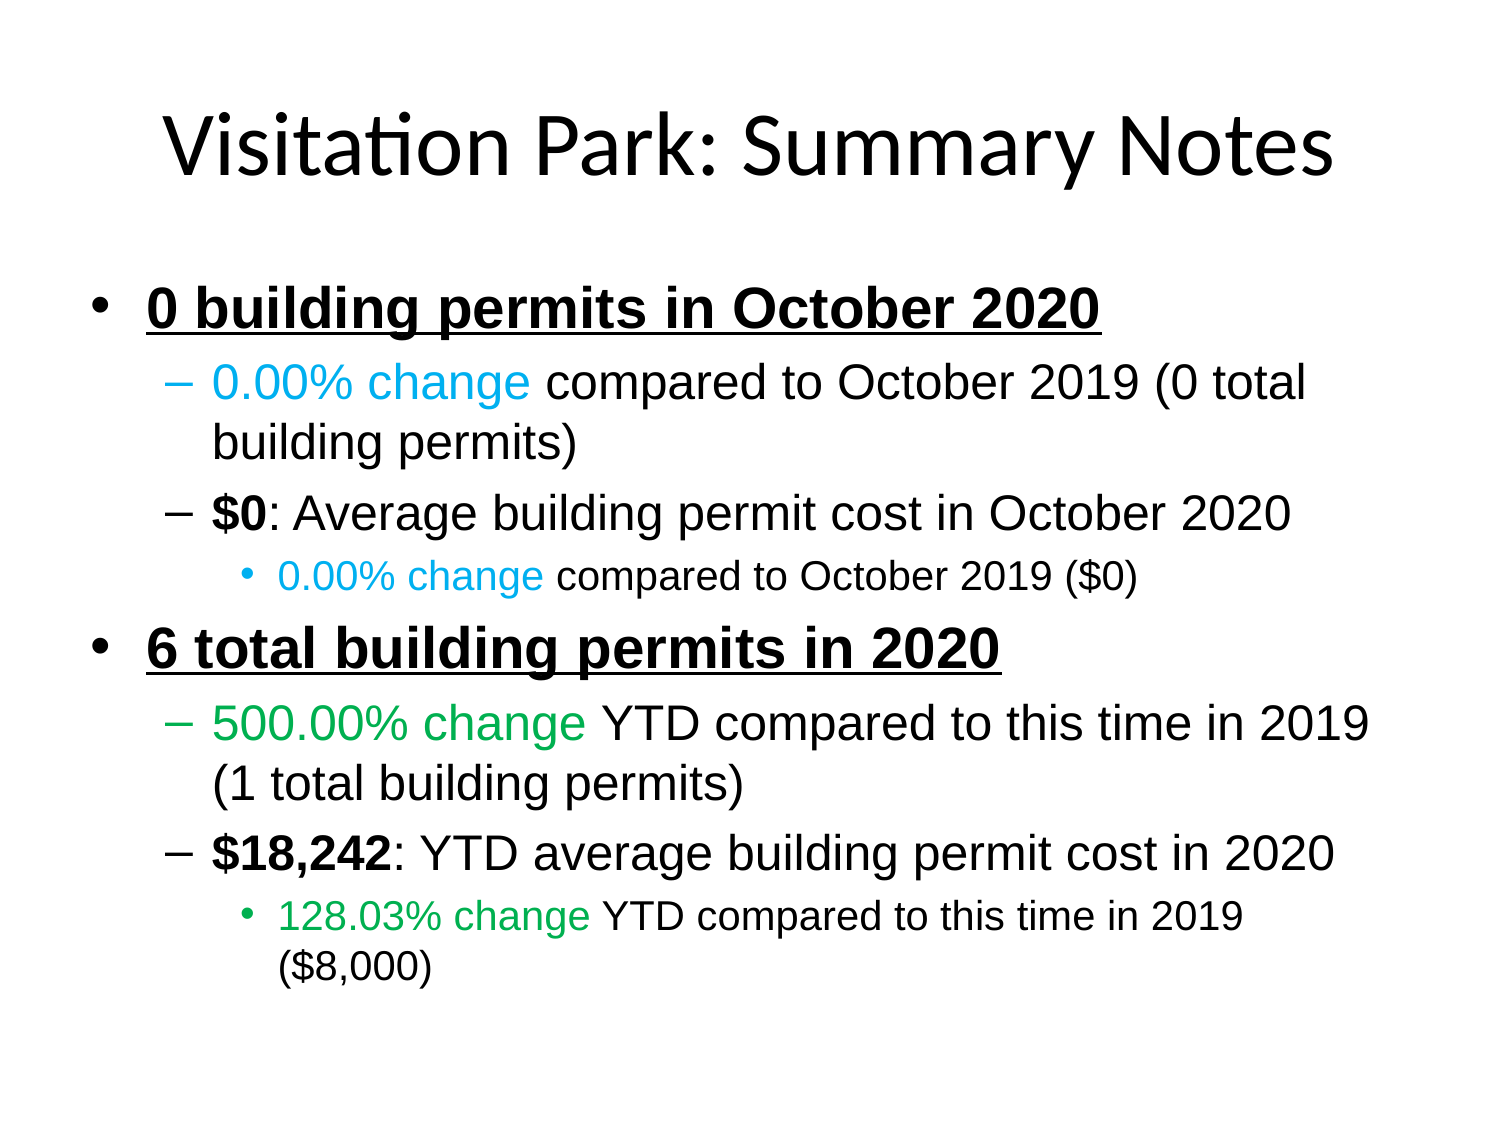

# Visitation Park: Summary Notes
0 building permits in October 2020
0.00% change compared to October 2019 (0 total building permits)
$0: Average building permit cost in October 2020
0.00% change compared to October 2019 ($0)
6 total building permits in 2020
500.00% change YTD compared to this time in 2019 (1 total building permits)
$18,242: YTD average building permit cost in 2020
128.03% change YTD compared to this time in 2019 ($8,000)